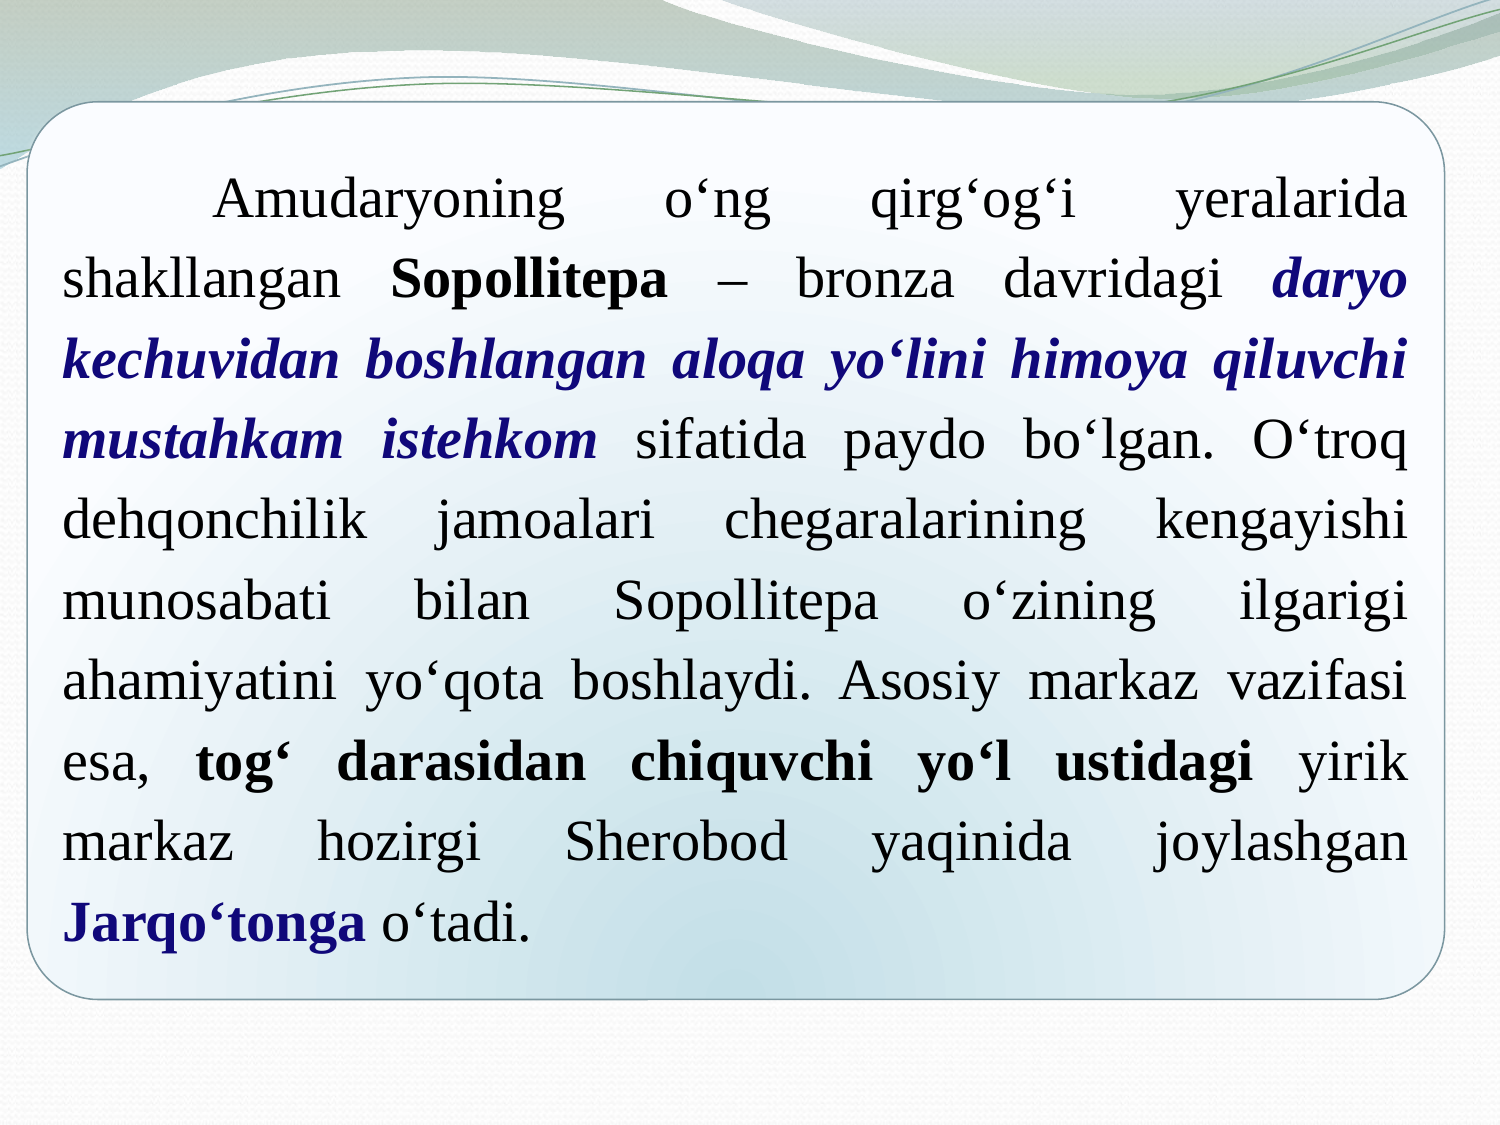

Amudaryoning o‘ng qirg‘og‘i yeralarida shakllangan Sopollitepa – bronza davridagi daryo kechuvidan boshlangan aloqa yo‘lini himoya qiluvchi mustahkam istehkom sifatida paydo bo‘lgan. O‘troq dehqonchilik jamoalari chegaralarining kengayishi munosabati bilan Sopollitepa o‘zining ilgarigi ahamiyatini yo‘qota boshlaydi. Asosiy markaz vazifasi esa, tog‘ darasidan chiquvchi yo‘l ustidagi yirik markaz hozirgi Sherobod yaqinida joylashgan Jarqo‘tonga o‘tadi.